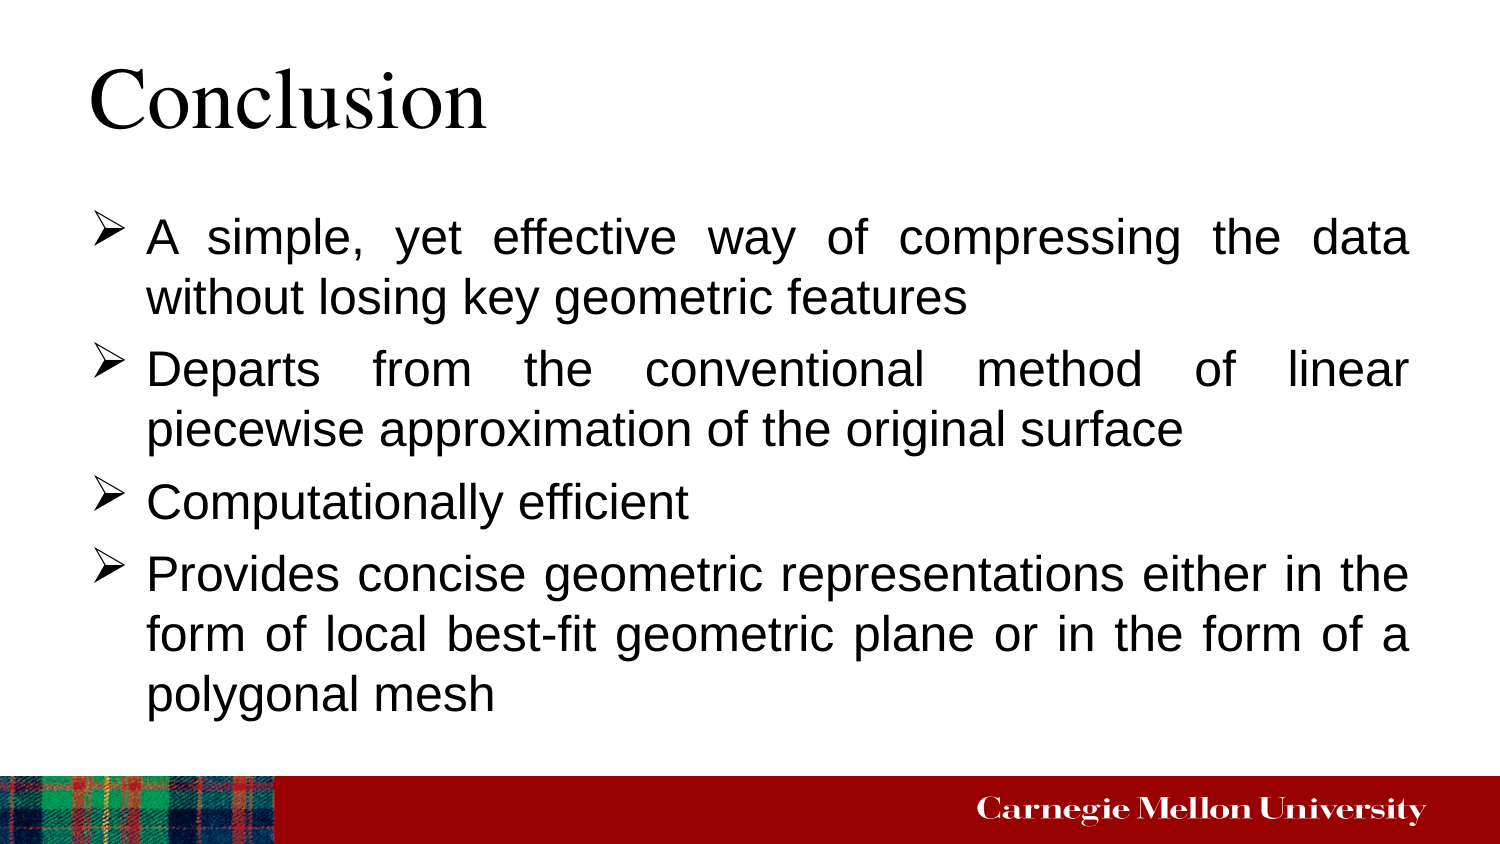

# Conclusion
A simple, yet effective way of compressing the data without losing key geometric features
Departs from the conventional method of linear piecewise approximation of the original surface
Computationally efficient
Provides concise geometric representations either in the form of local best-fit geometric plane or in the form of a polygonal mesh